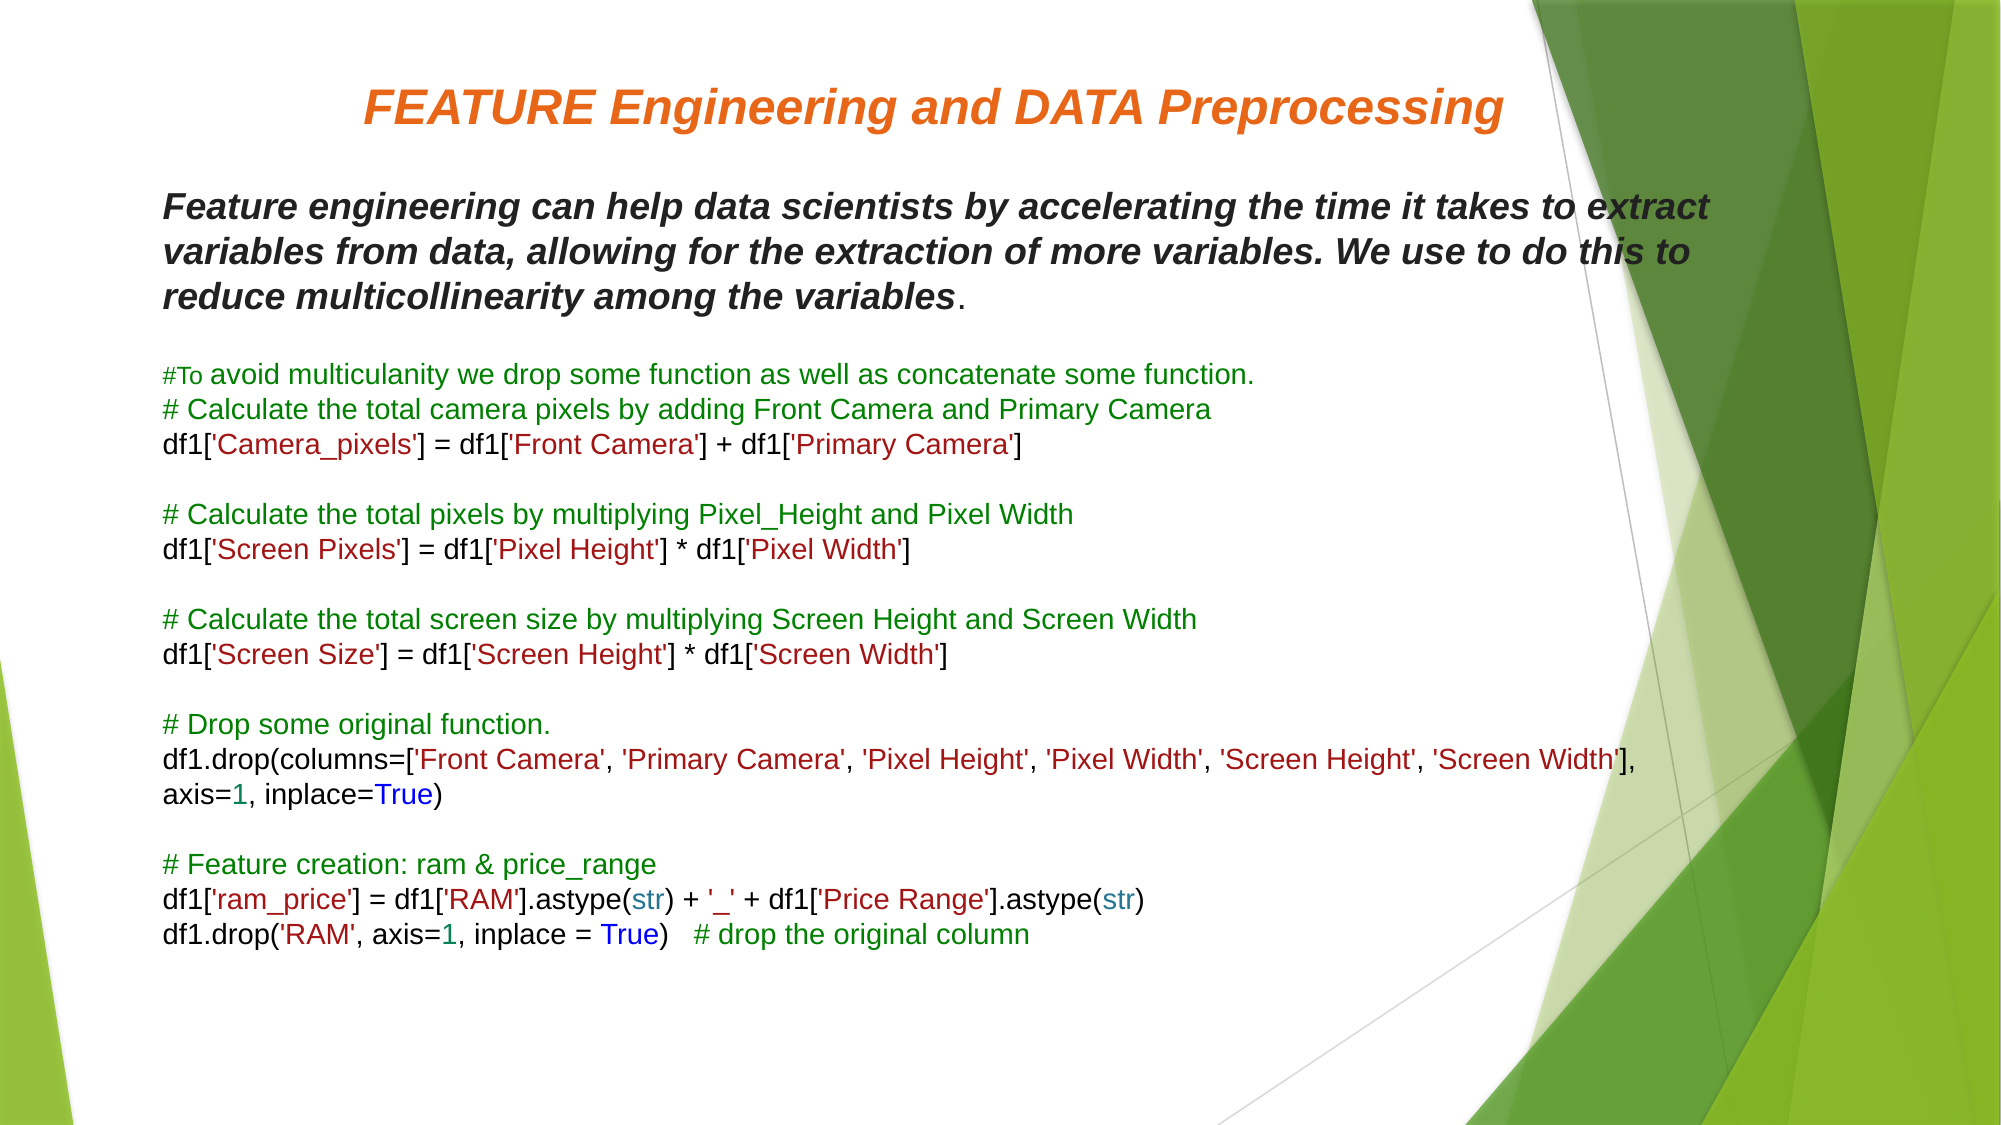

FEATURE Engineering and DATA Preprocessing
Feature engineering can help data scientists by accelerating the time it takes to extract variables from data, allowing for the extraction of more variables. We use to do this to reduce multicollinearity among the variables.
#To avoid multiculanity we drop some function as well as concatenate some function.
# Calculate the total camera pixels by adding Front Camera and Primary Camera
df1['Camera_pixels'] = df1['Front Camera'] + df1['Primary Camera']
# Calculate the total pixels by multiplying Pixel_Height and Pixel Width
df1['Screen Pixels'] = df1['Pixel Height'] * df1['Pixel Width']
# Calculate the total screen size by multiplying Screen Height and Screen Width
df1['Screen Size'] = df1['Screen Height'] * df1['Screen Width']
# Drop some original function.
df1.drop(columns=['Front Camera', 'Primary Camera', 'Pixel Height', 'Pixel Width', 'Screen Height', 'Screen Width'], axis=1, inplace=True)
# Feature creation: ram & price_range
df1['ram_price'] = df1['RAM'].astype(str) + '_' + df1['Price Range'].astype(str)
df1.drop('RAM', axis=1, inplace = True)   # drop the original column